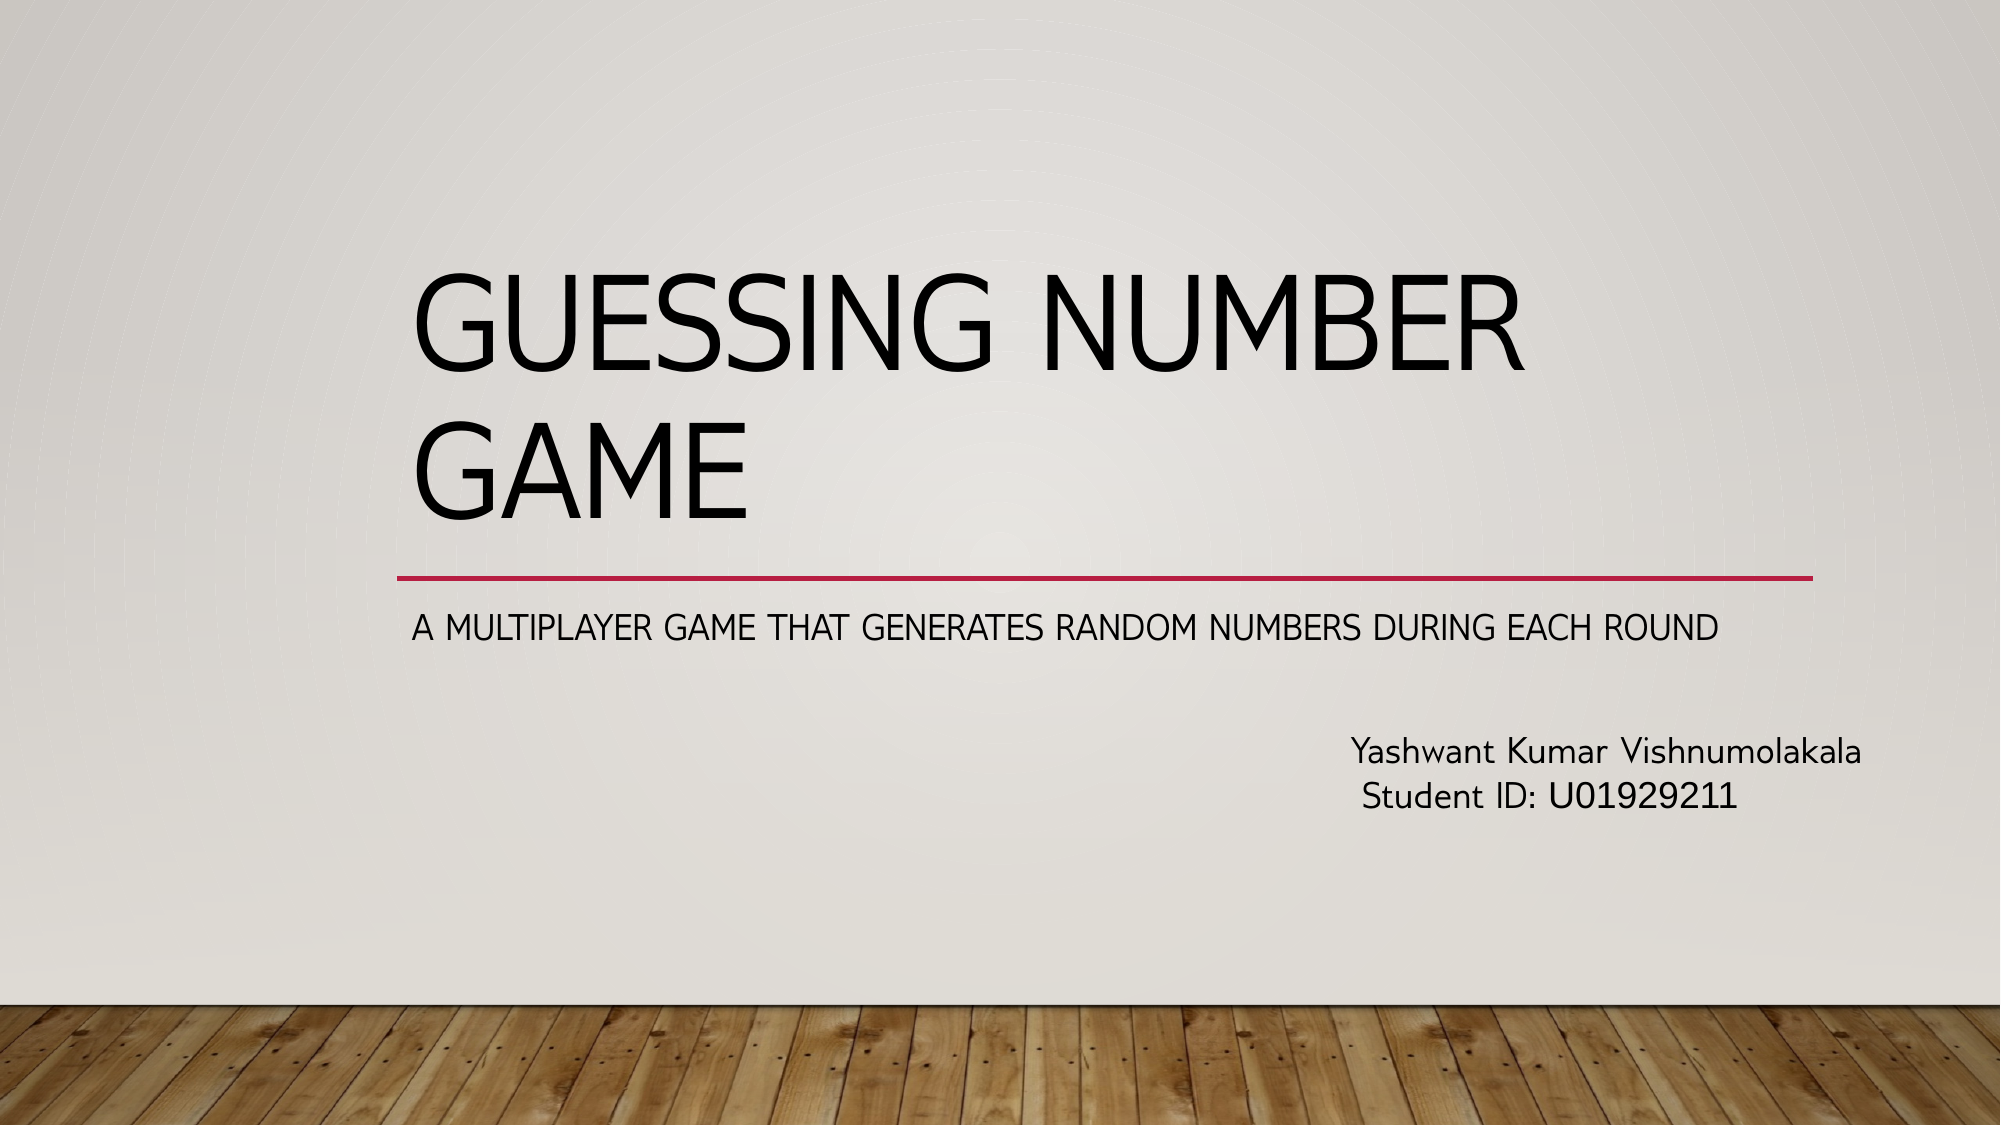

# Guessing Number Game
A multiplayer game that generates random numbers during each round
Yashwant Kumar Vishnumolakala
 Student ID: U01929211